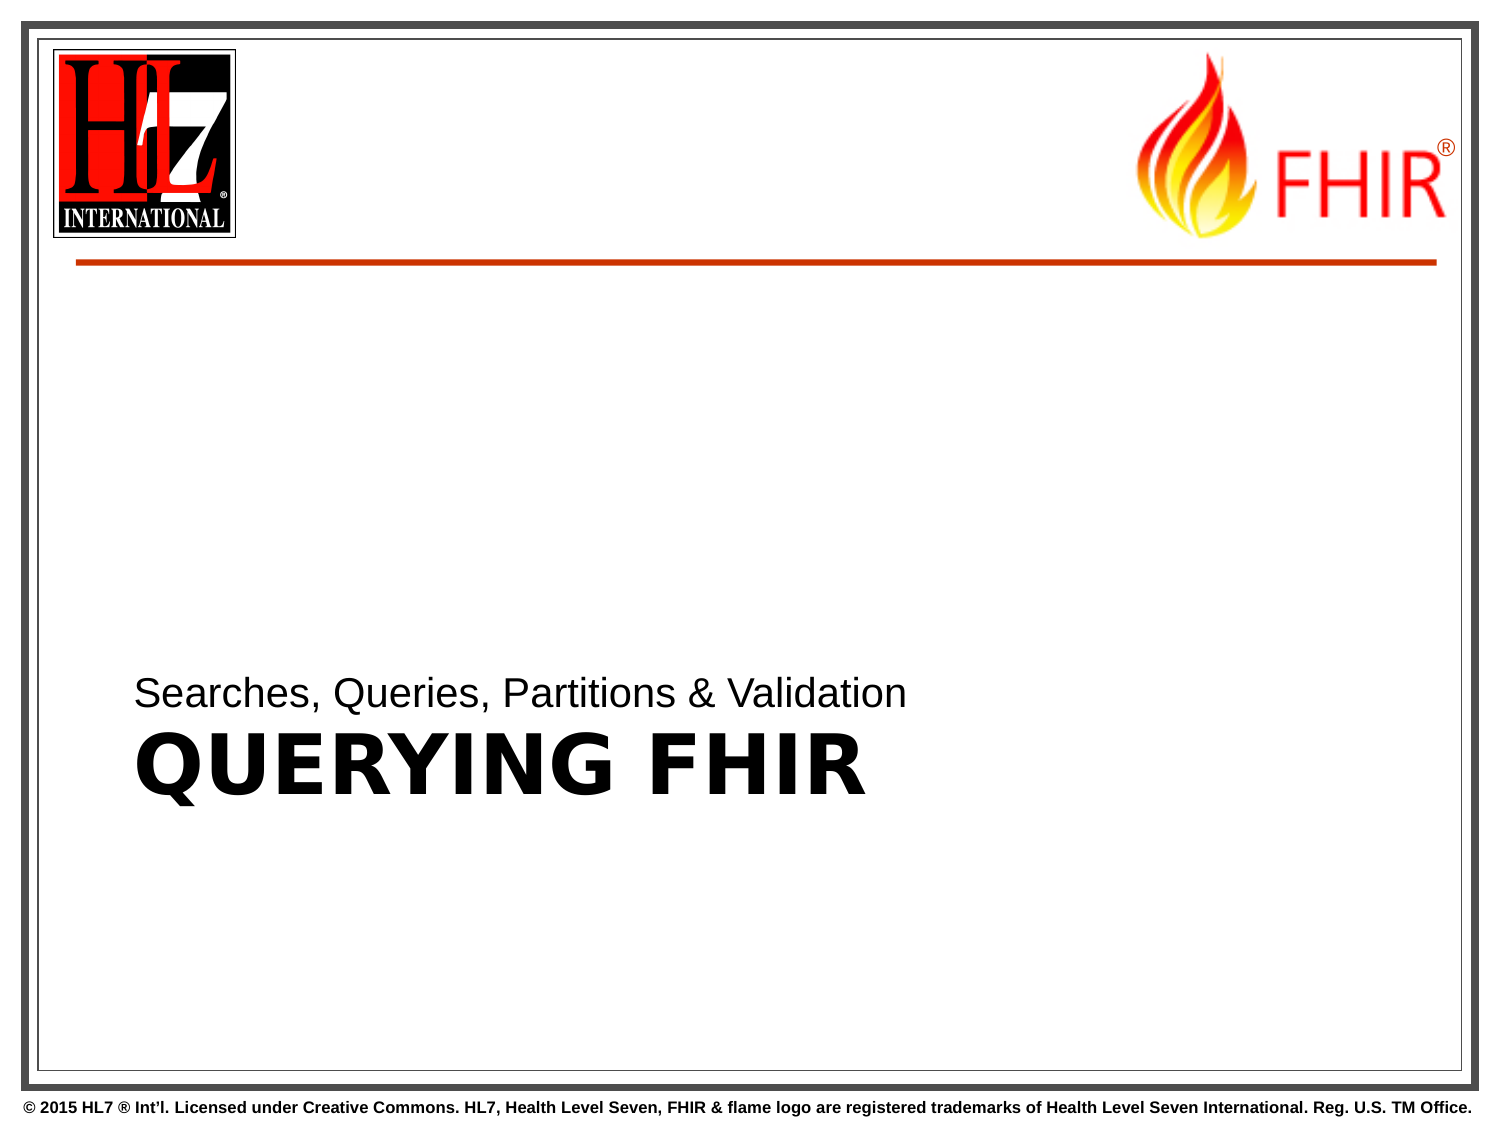

Searches, Queries, Partitions & Validation
# Querying FHIR